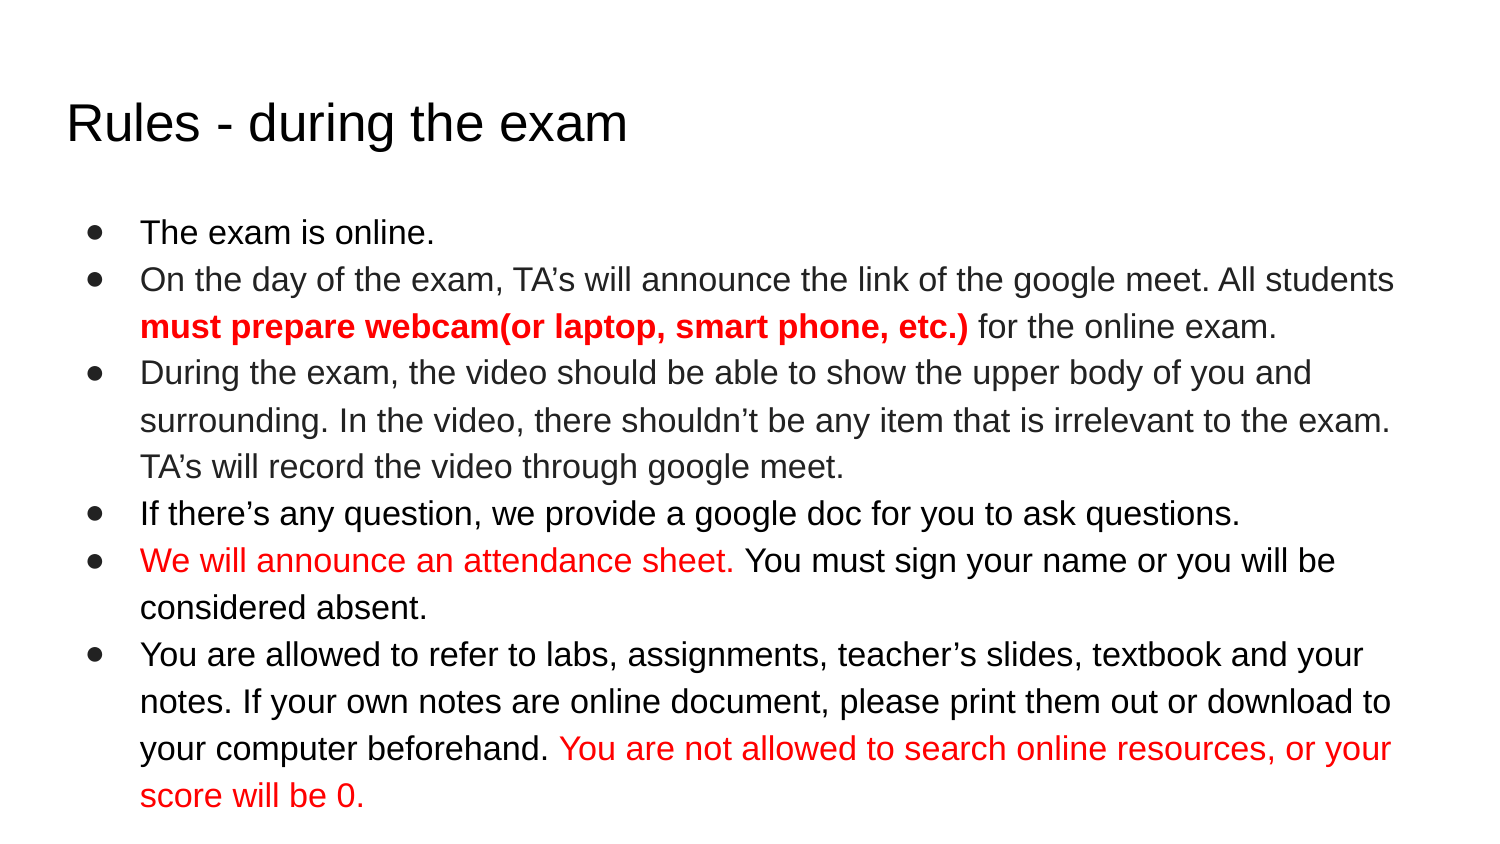

# Rules - during the exam
The exam is online.
On the day of the exam, TA’s will announce the link of the google meet. All students must prepare webcam(or laptop, smart phone, etc.) for the online exam.
During the exam, the video should be able to show the upper body of you and surrounding. In the video, there shouldn’t be any item that is irrelevant to the exam. TA’s will record the video through google meet.
If there’s any question, we provide a google doc for you to ask questions.
We will announce an attendance sheet. You must sign your name or you will be considered absent.
You are allowed to refer to labs, assignments, teacher’s slides, textbook and your notes. If your own notes are online document, please print them out or download to your computer beforehand. You are not allowed to search online resources, or your score will be 0.